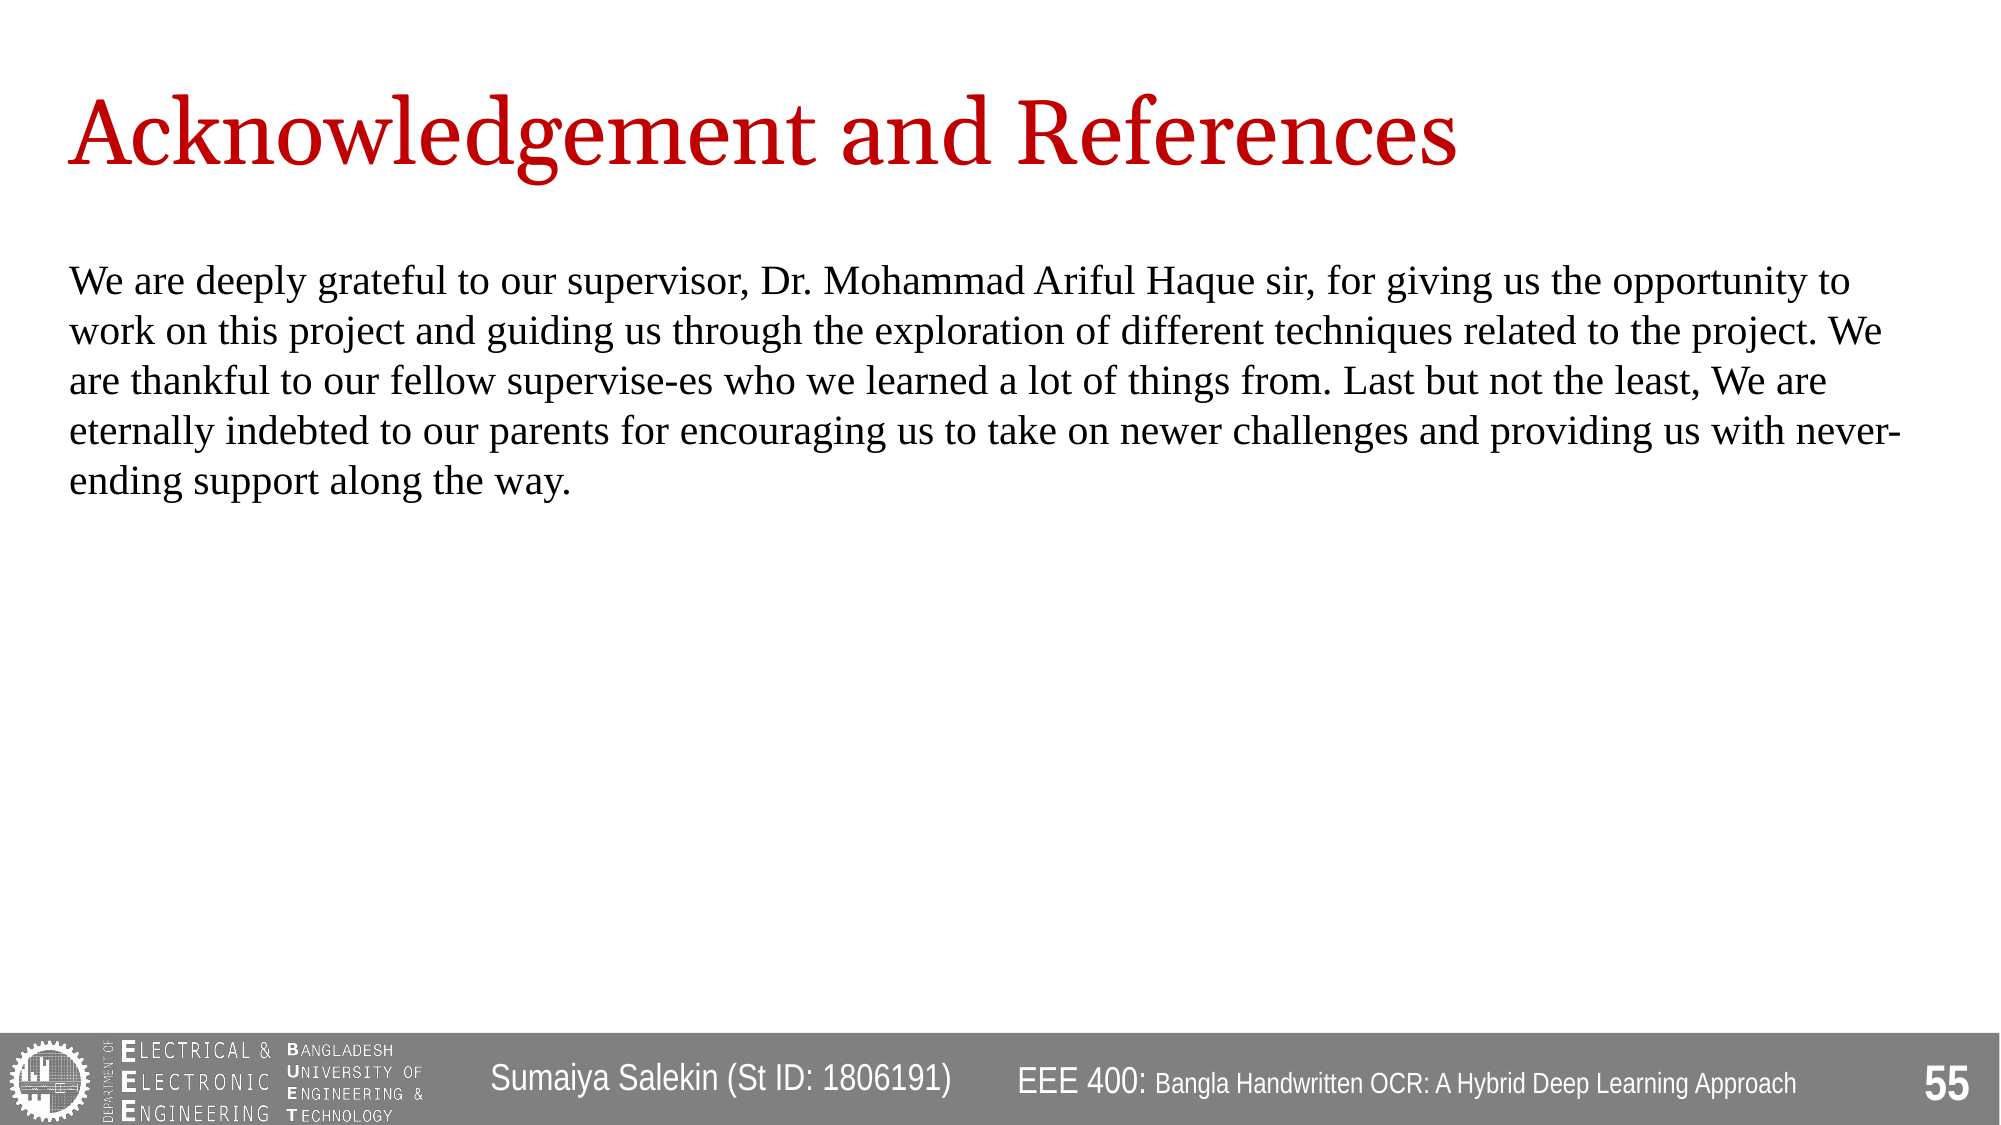

# Acknowledgement and References
We are deeply grateful to our supervisor, Dr. Mohammad Ariful Haque sir, for giving us the opportunity to work on this project and guiding us through the exploration of different techniques related to the project. We are thankful to our fellow supervise-es who we learned a lot of things from. Last but not the least, We are eternally indebted to our parents for encouraging us to take on newer challenges and providing us with never-ending support along the way.
Sumaiya Salekin (St ID: 1806191)
EEE 400: Bangla Handwritten OCR: A Hybrid Deep Learning Approach
55